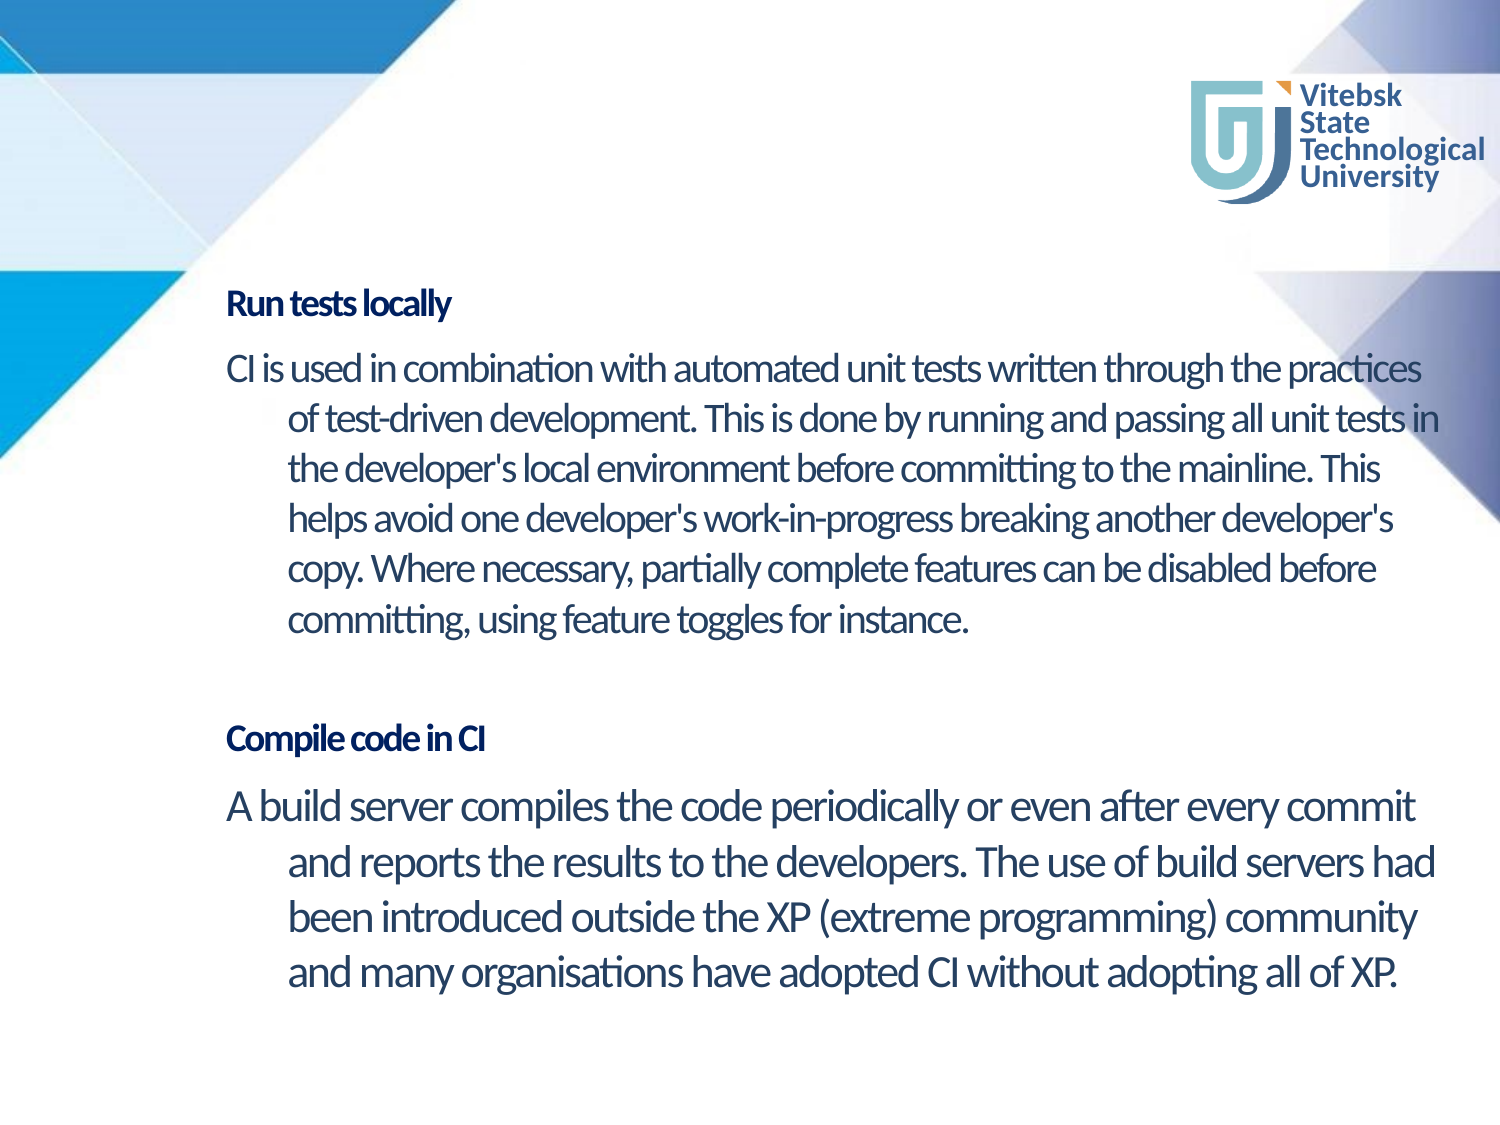

Run tests locally
CI is used in combination with automated unit tests written through the practices of test-driven development. This is done by running and passing all unit tests in the developer's local environment before committing to the mainline. This helps avoid one developer's work-in-progress breaking another developer's copy. Where necessary, partially complete features can be disabled before committing, using feature toggles for instance.

Compile code in CI
A build server compiles the code periodically or even after every commit and reports the results to the developers. The use of build servers had been introduced outside the XP (extreme programming) community and many organisations have adopted CI without adopting all of XP.